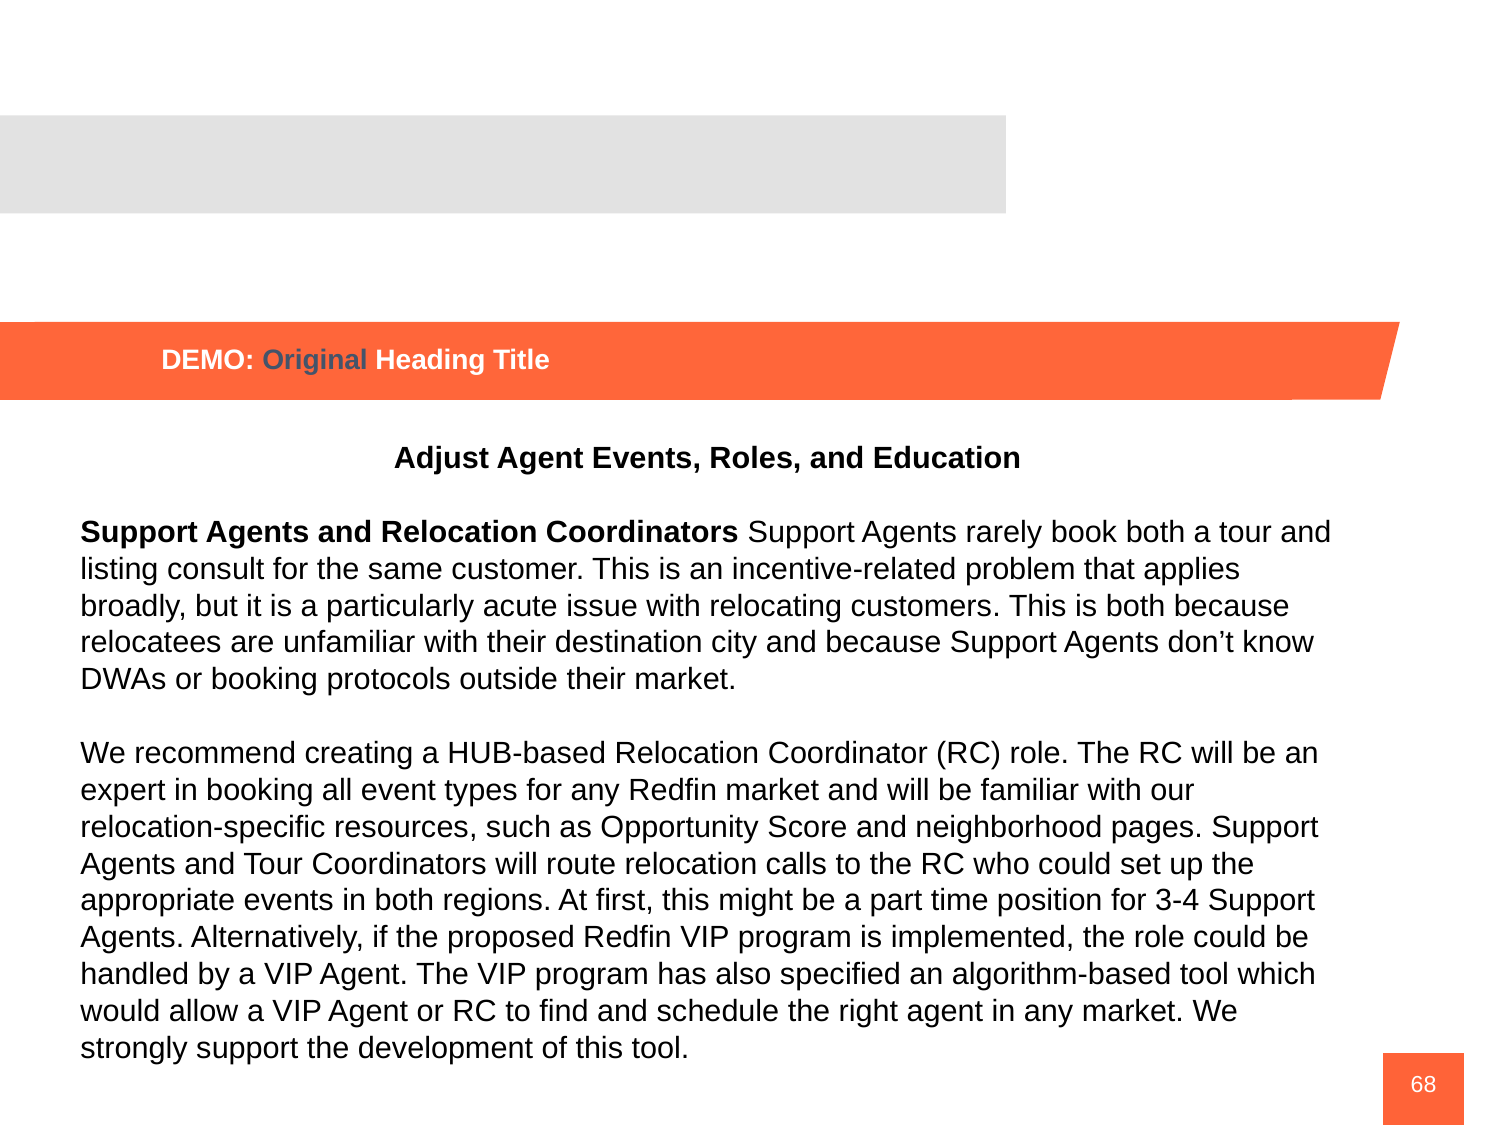

DEMO: Original Heading Title
Adjust Agent Events, Roles, and Education

Support Agents and Relocation Coordinators Support Agents rarely book both a tour and listing consult for the same customer. This is an incentive-related problem that applies broadly, but it is a particularly acute issue with relocating customers. This is both because relocatees are unfamiliar with their destination city and because Support Agents don’t know DWAs or booking protocols outside their market.

We recommend creating a HUB-based Relocation Coordinator (RC) role. The RC will be an expert in booking all event types for any Redfin market and will be familiar with our relocation-specific resources, such as Opportunity Score and neighborhood pages. Support Agents and Tour Coordinators will route relocation calls to the RC who could set up the appropriate events in both regions. At first, this might be a part time position for 3-4 Support Agents. Alternatively, if the proposed Redfin VIP program is implemented, the role could be handled by a VIP Agent. The VIP program has also specified an algorithm-based tool which would allow a VIP Agent or RC to find and schedule the right agent in any market. We strongly support the development of this tool.